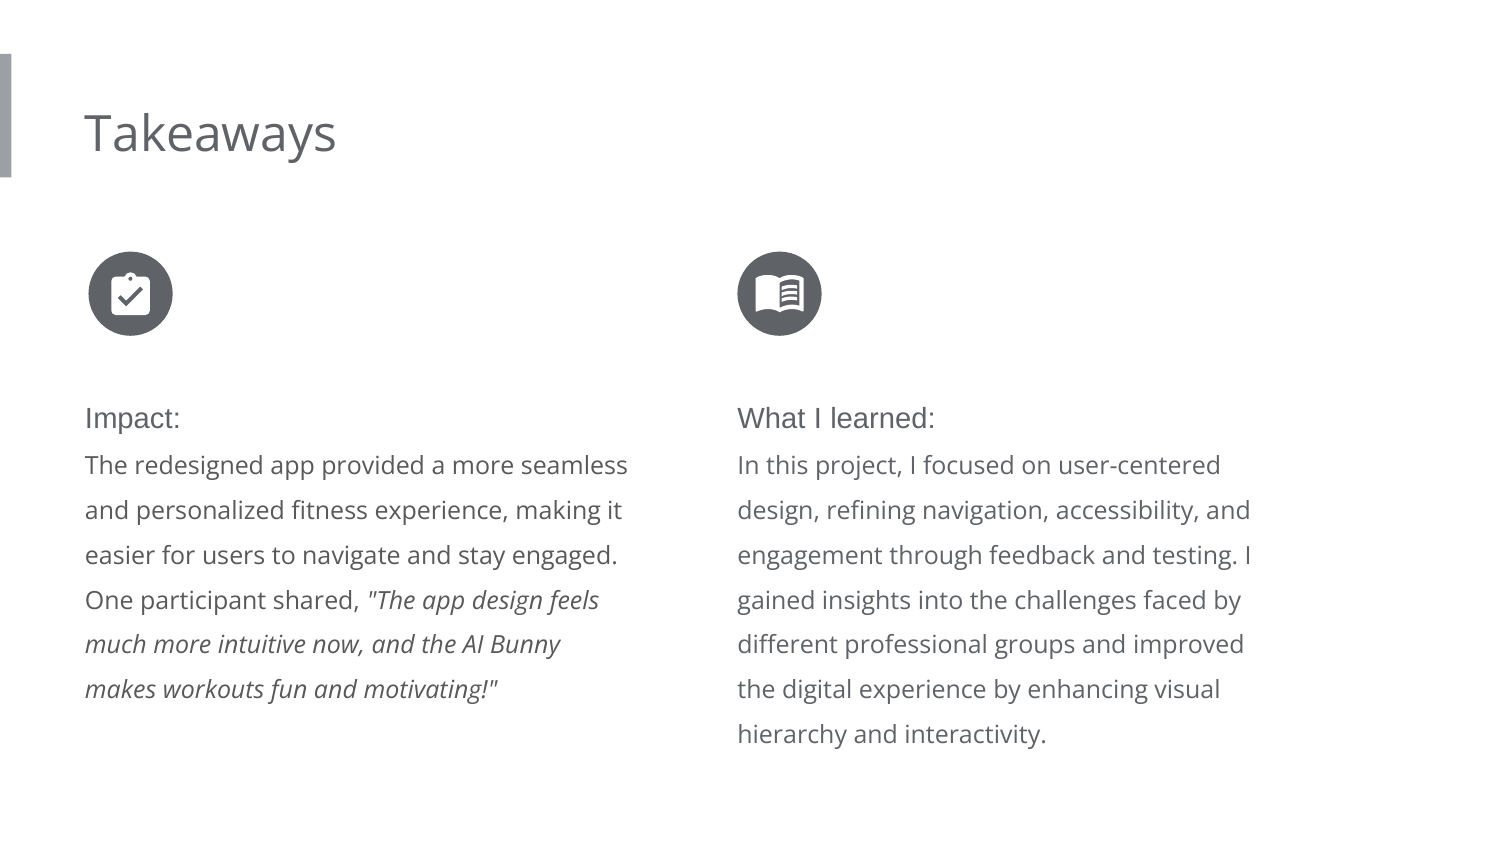

Takeaways

Impact:
The redesigned app provided a more seamless and personalized fitness experience, making it easier for users to navigate and stay engaged. One participant shared, "The app design feels much more intuitive now, and the AI Bunny makes workouts fun and motivating!"
What I learned:
In this project, I focused on user-centered design, refining navigation, accessibility, and engagement through feedback and testing. I gained insights into the challenges faced by different professional groups and improved the digital experience by enhancing visual hierarchy and interactivity.